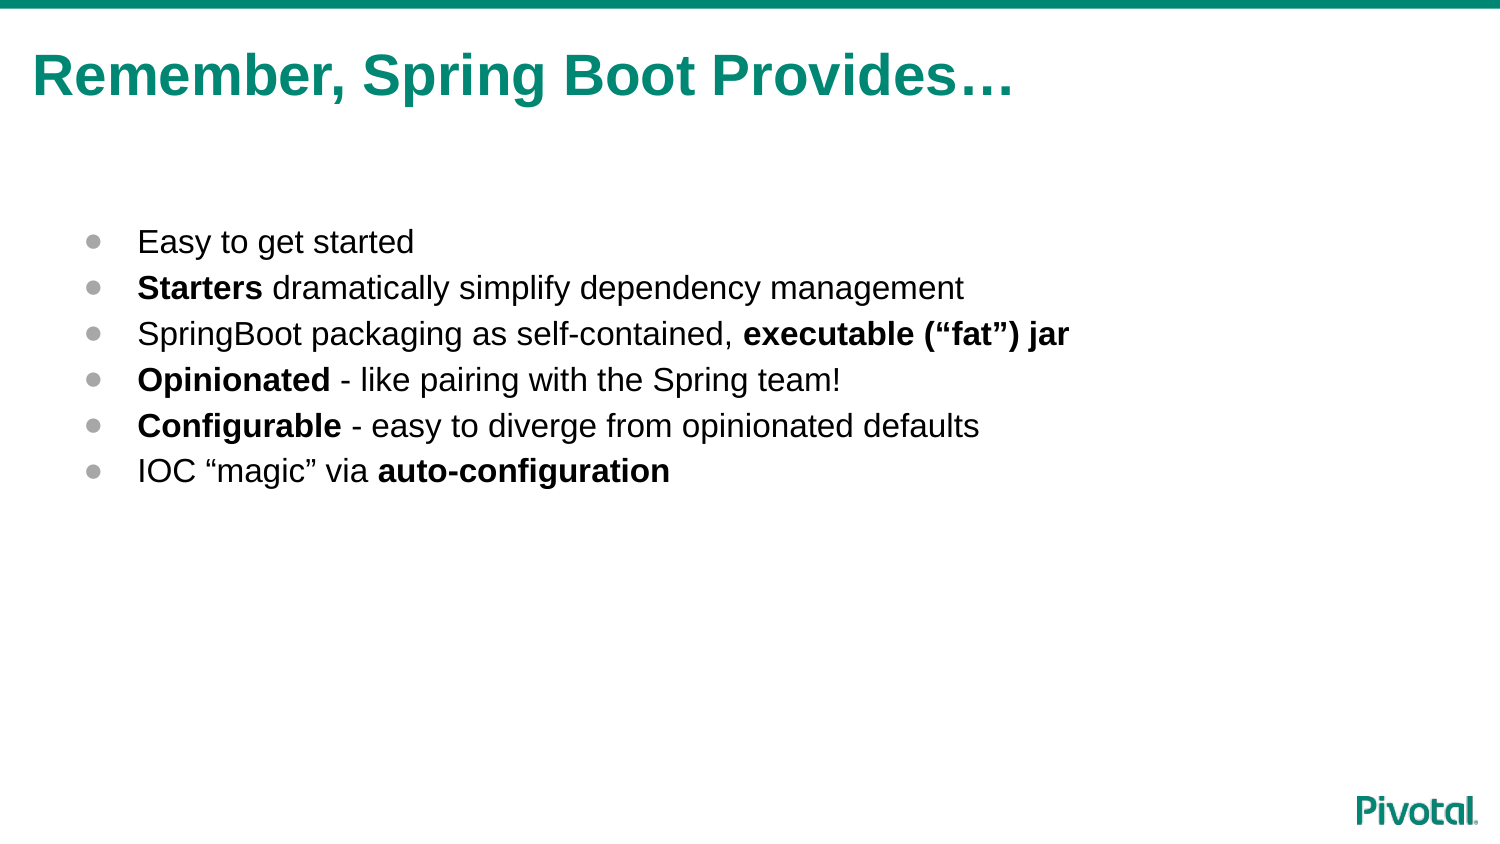

# Remember, Spring Boot Provides…
Easy to get started
Starters dramatically simplify dependency management
SpringBoot packaging as self-contained, executable (“fat”) jar
Opinionated - like pairing with the Spring team!
Configurable - easy to diverge from opinionated defaults
IOC “magic” via auto-configuration